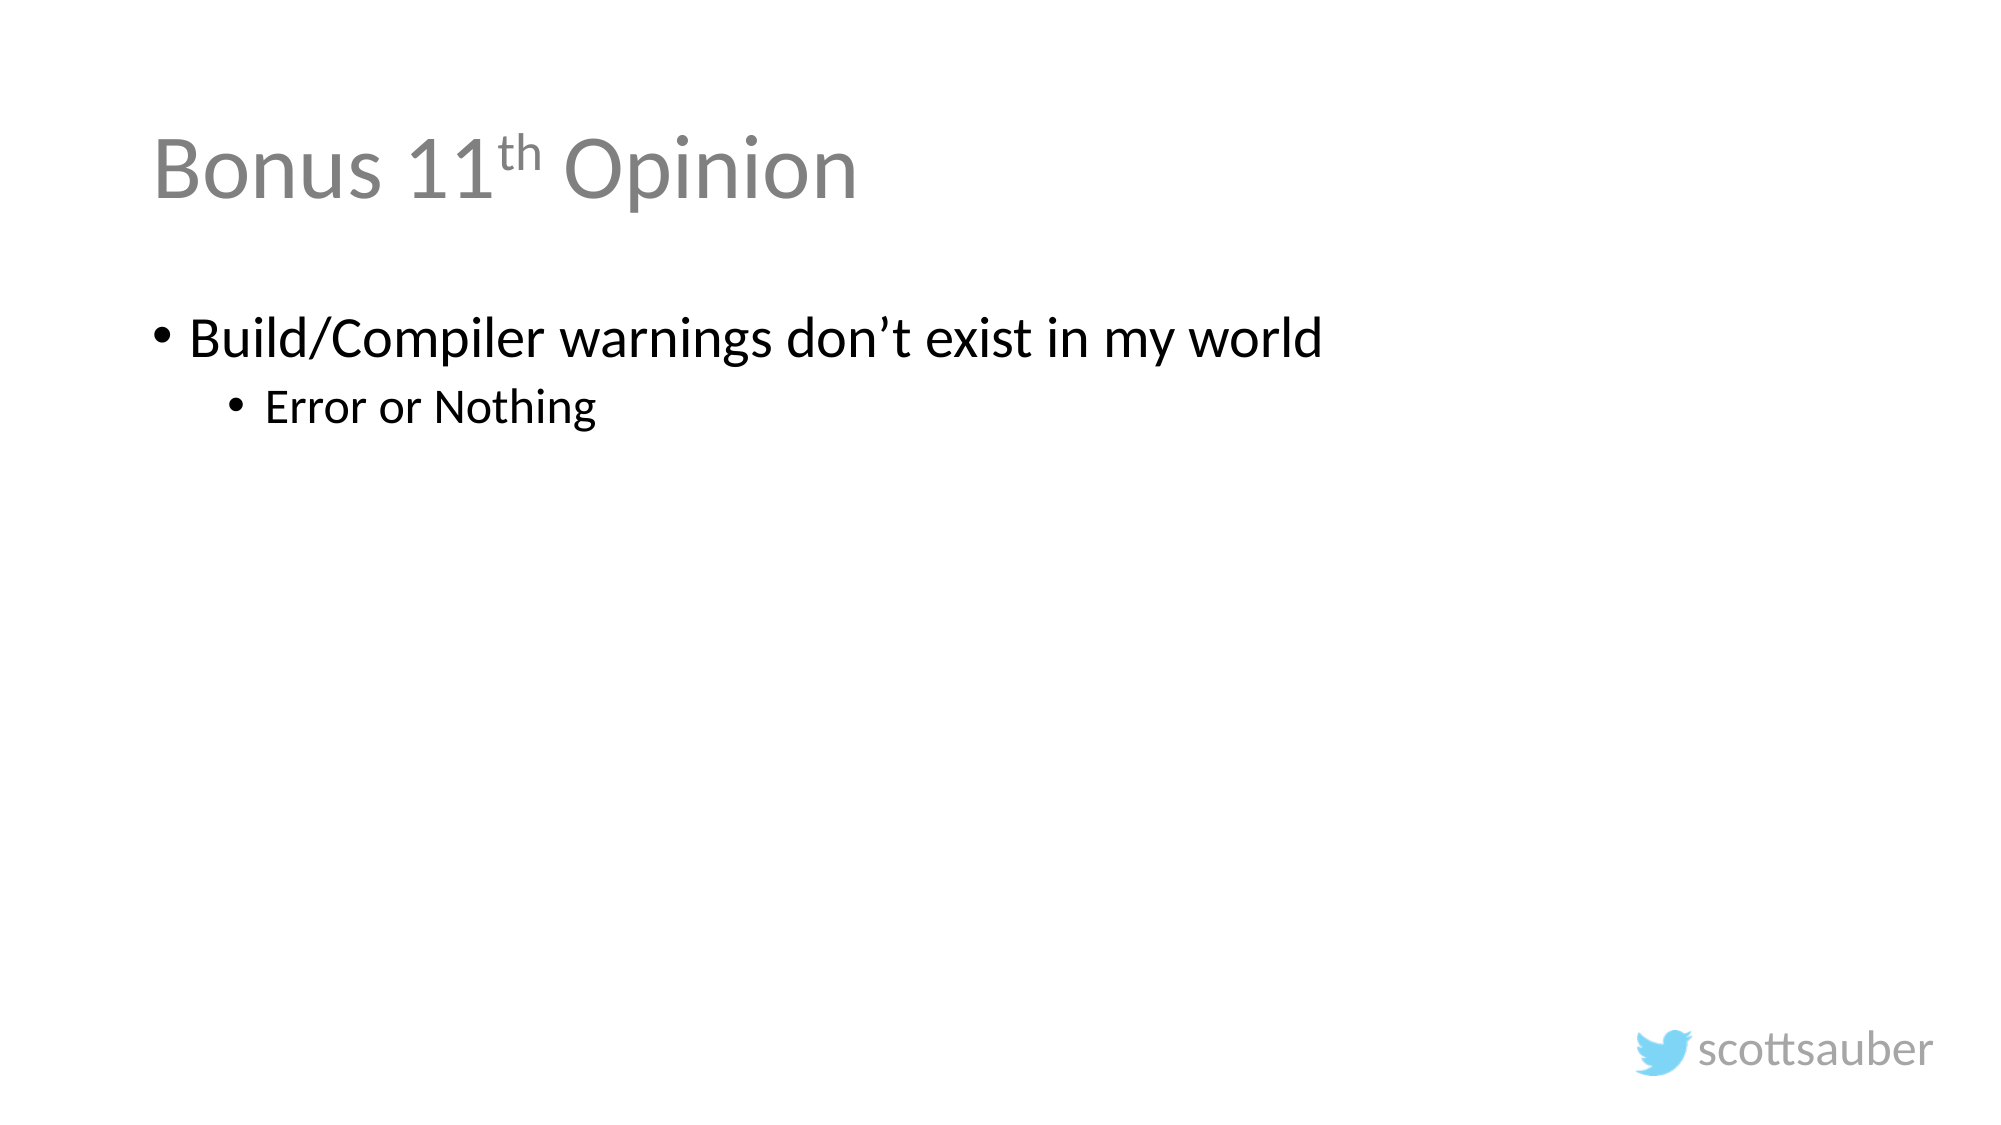

# Bonus 11th Opinion
Build/Compiler warnings don’t exist in my world
Error or Nothing
scottsauber